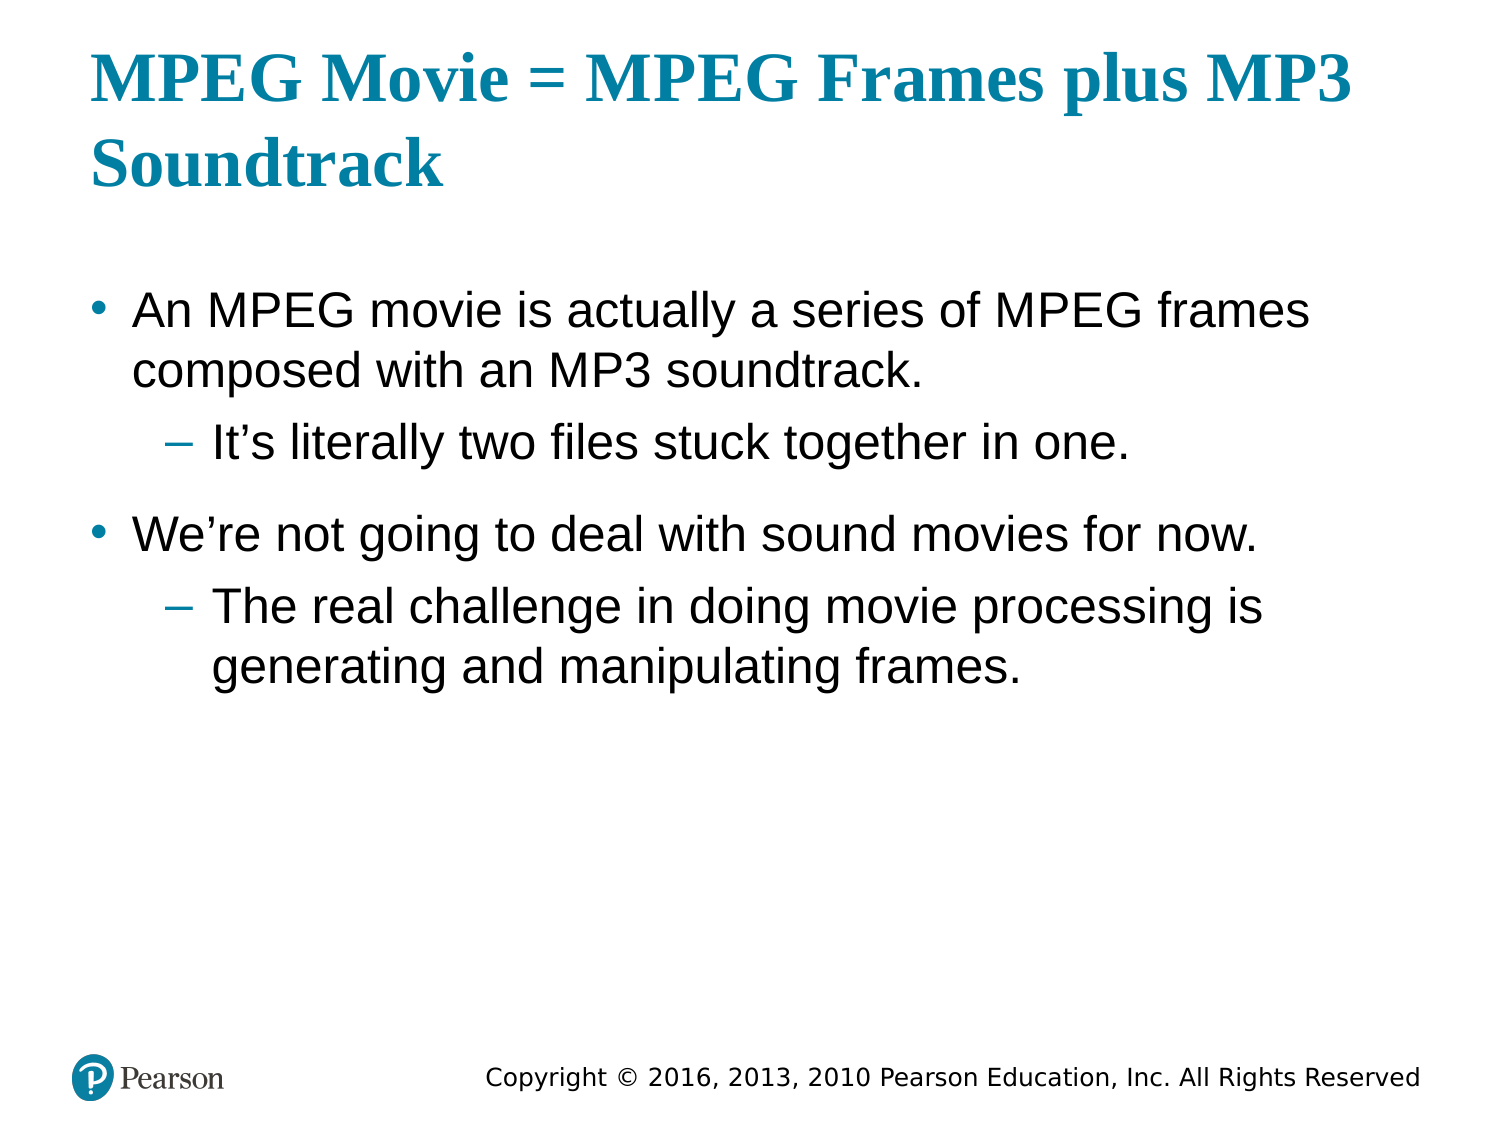

# M P E G Movie = M P E G Frames plus M P3 Soundtrack
An M P E G movie is actually a series of M P E G frames composed with an M P3 soundtrack.
It’s literally two files stuck together in one.
We’re not going to deal with sound movies for now.
The real challenge in doing movie processing is generating and manipulating frames.